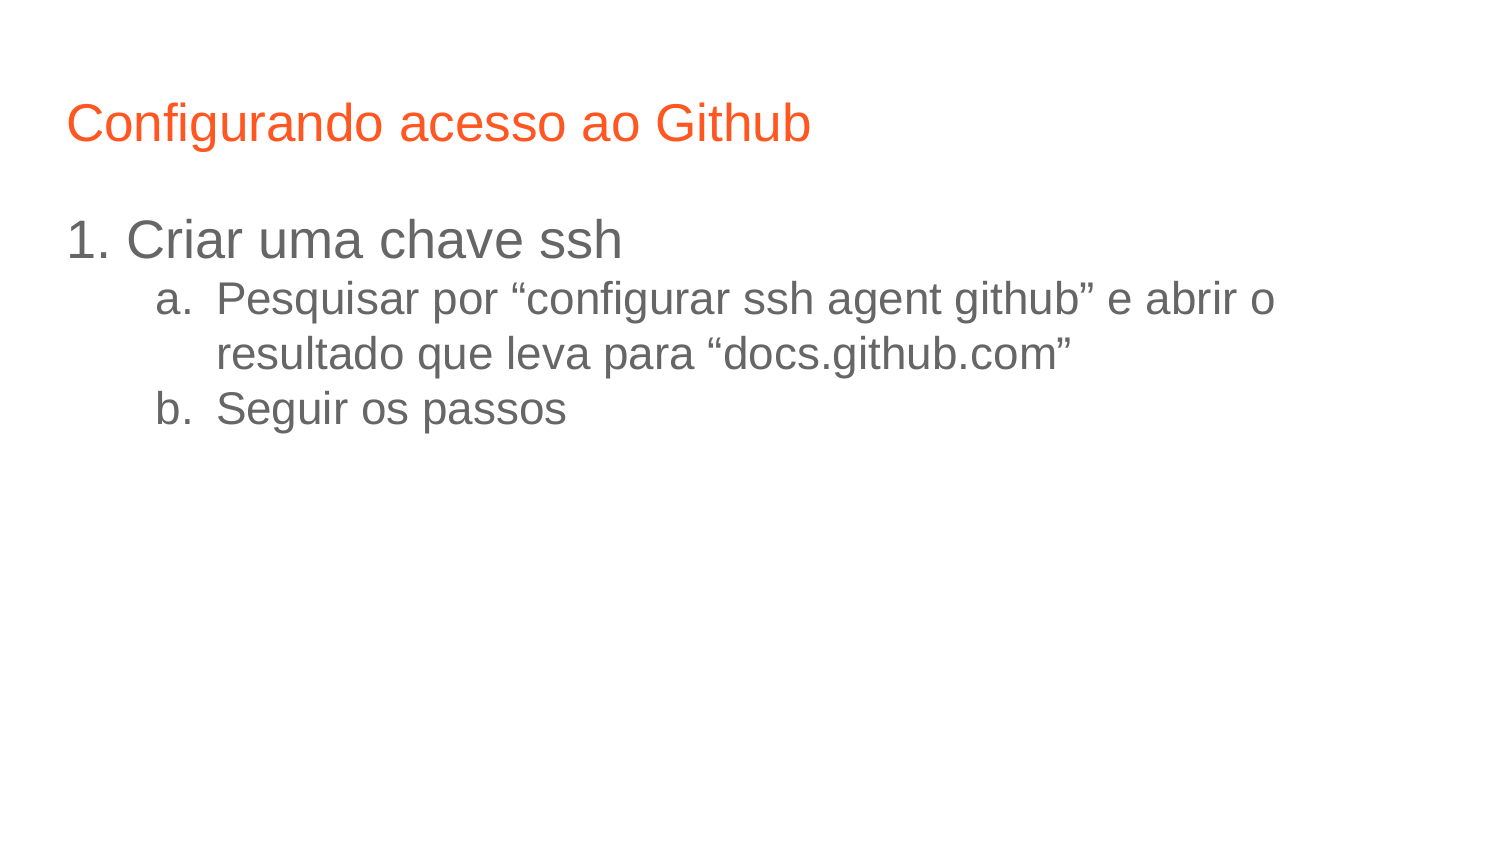

# Configurando acesso ao Github
1. Criar uma chave ssh
Pesquisar por “configurar ssh agent github” e abrir o resultado que leva para “docs.github.com”
Seguir os passos